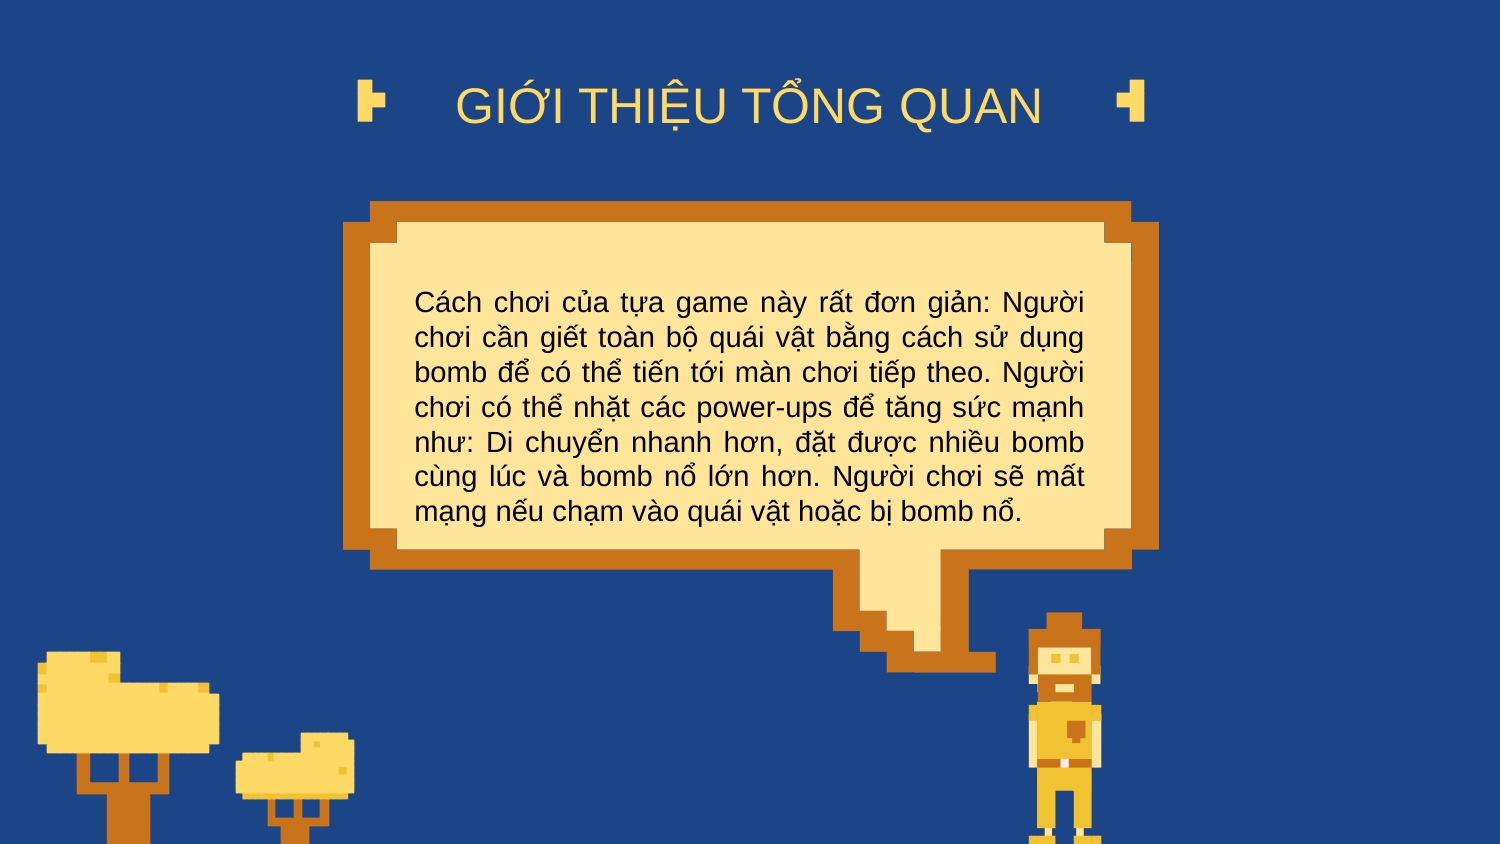

GIỚI THIỆU TỔNG QUAN

Cách chơi của tựa game này rất đơn giản: Người chơi cần giết toàn bộ quái vật bằng cách sử dụng bomb để có thể tiến tới màn chơi tiếp theo. Người chơi có thể nhặt các power-ups để tăng sức mạnh như: Di chuyển nhanh hơn, đặt được nhiều bomb cùng lúc và bomb nổ lớn hơn. Người chơi sẽ mất mạng nếu chạm vào quái vật hoặc bị bomb nổ.